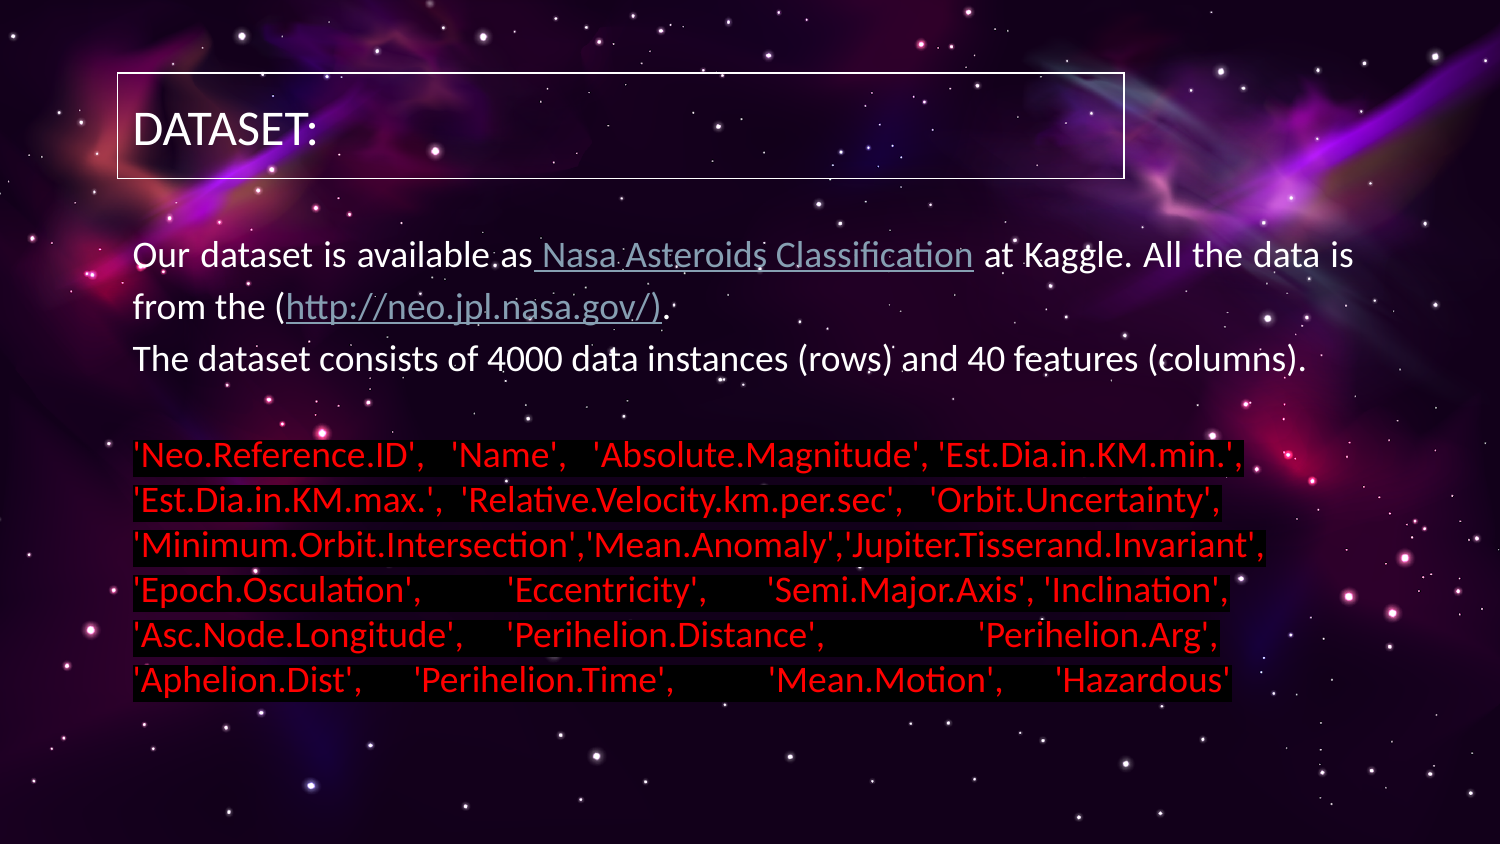

# DATASET:
Our dataset is available as Nasa Asteroids Classification at Kaggle. All the data is from the (http://neo.jpl.nasa.gov/).
The dataset consists of 4000 data instances (rows) and 40 features (columns).

'Neo.Reference.ID',   'Name',   'Absolute.Magnitude', 'Est.Dia.in.KM.min.', 'Est.Dia.in.KM.max.',  'Relative.Velocity.km.per.sec',   'Orbit.Uncertainty', 'Minimum.Orbit.Intersection','Mean.Anomaly','Jupiter.Tisserand.Invariant', 'Epoch.Osculation',          'Eccentricity',       'Semi.Major.Axis', 'Inclination', 'Asc.Node.Longitude',     'Perihelion.Distance',                  'Perihelion.Arg', 'Aphelion.Dist',      'Perihelion.Time',           'Mean.Motion',      'Hazardous'